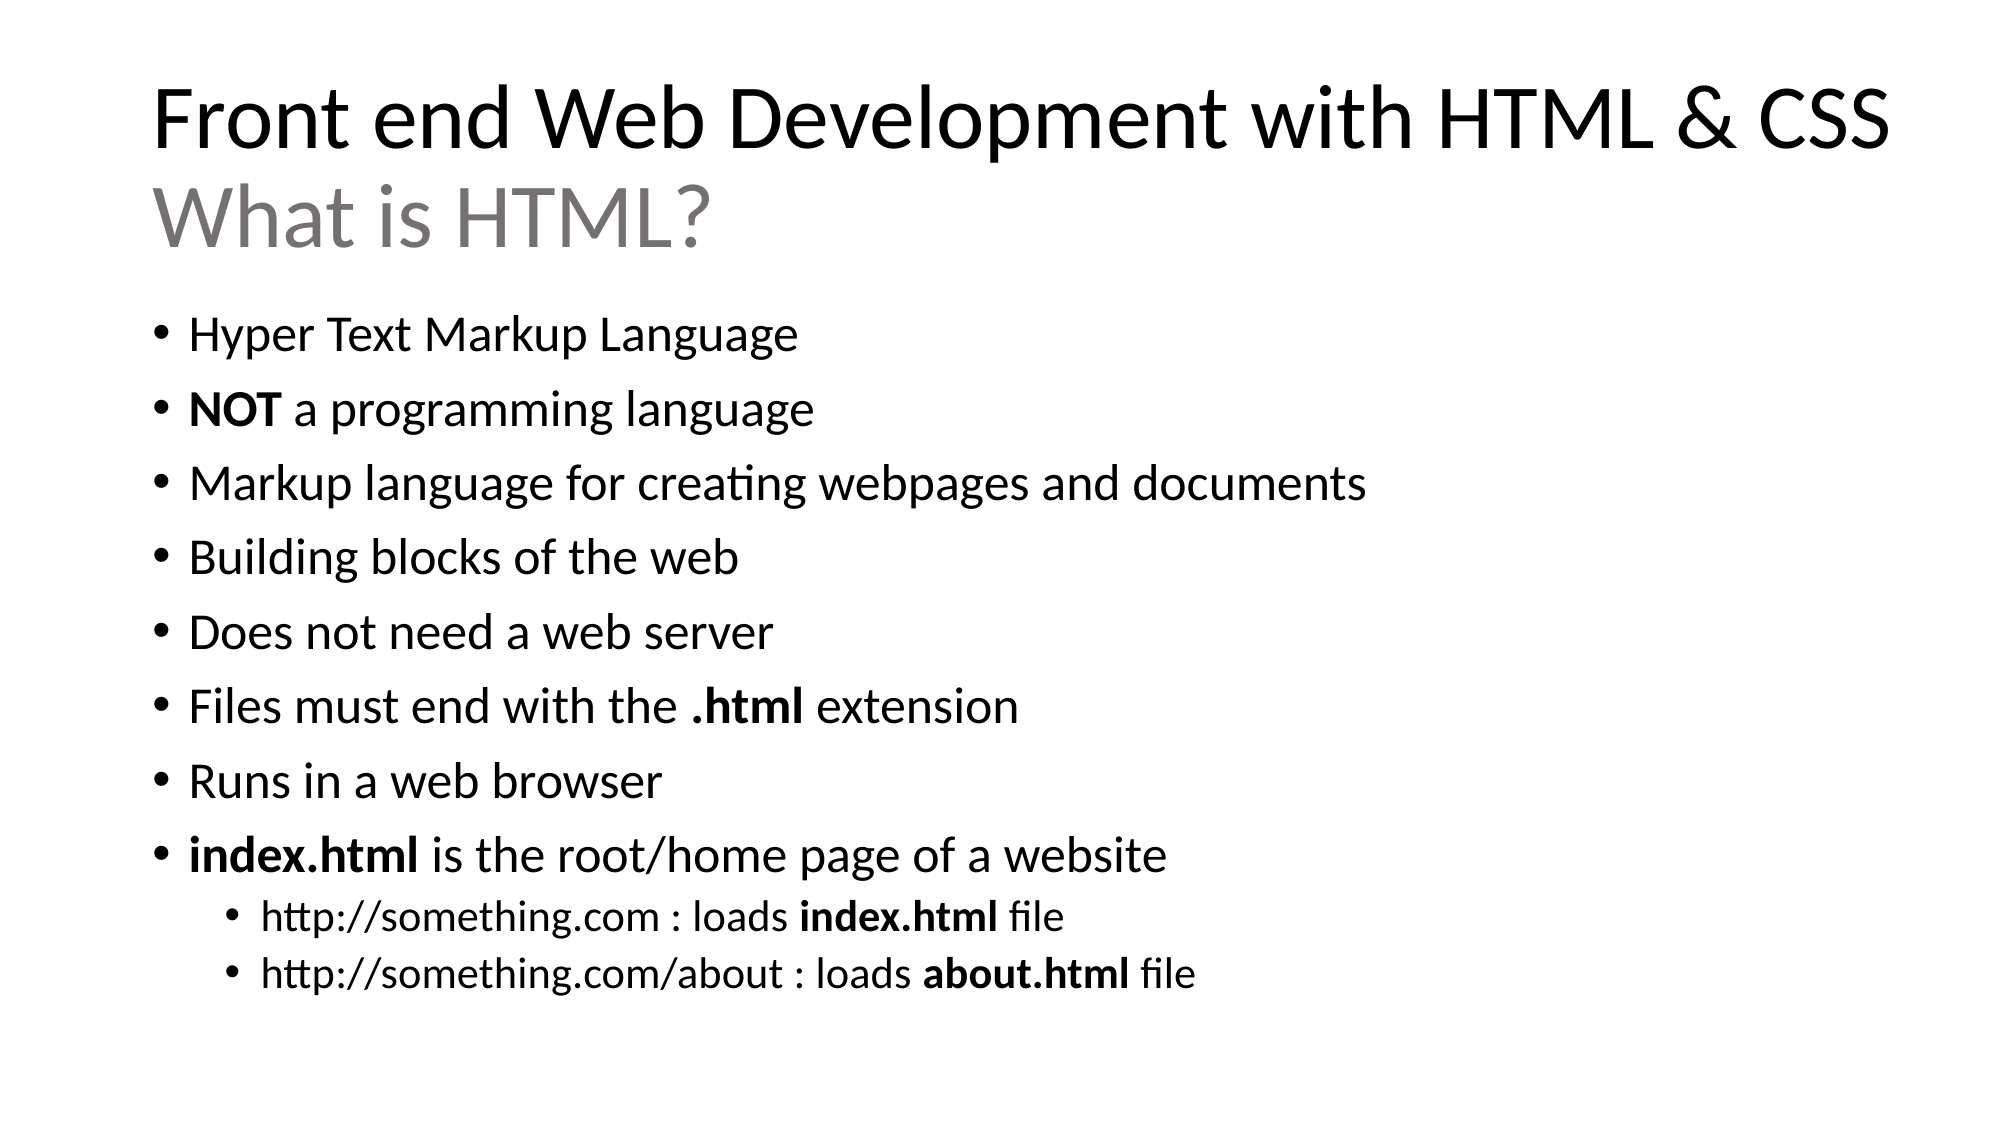

# Front end Web Development with HTML & CSS What is HTML?
Hyper Text Markup Language
NOT a programming language
Markup language for creating webpages and documents
Building blocks of the web
Does not need a web server
Files must end with the .html extension
Runs in a web browser
index.html is the root/home page of a website
http://something.com : loads index.html file
http://something.com/about : loads about.html file